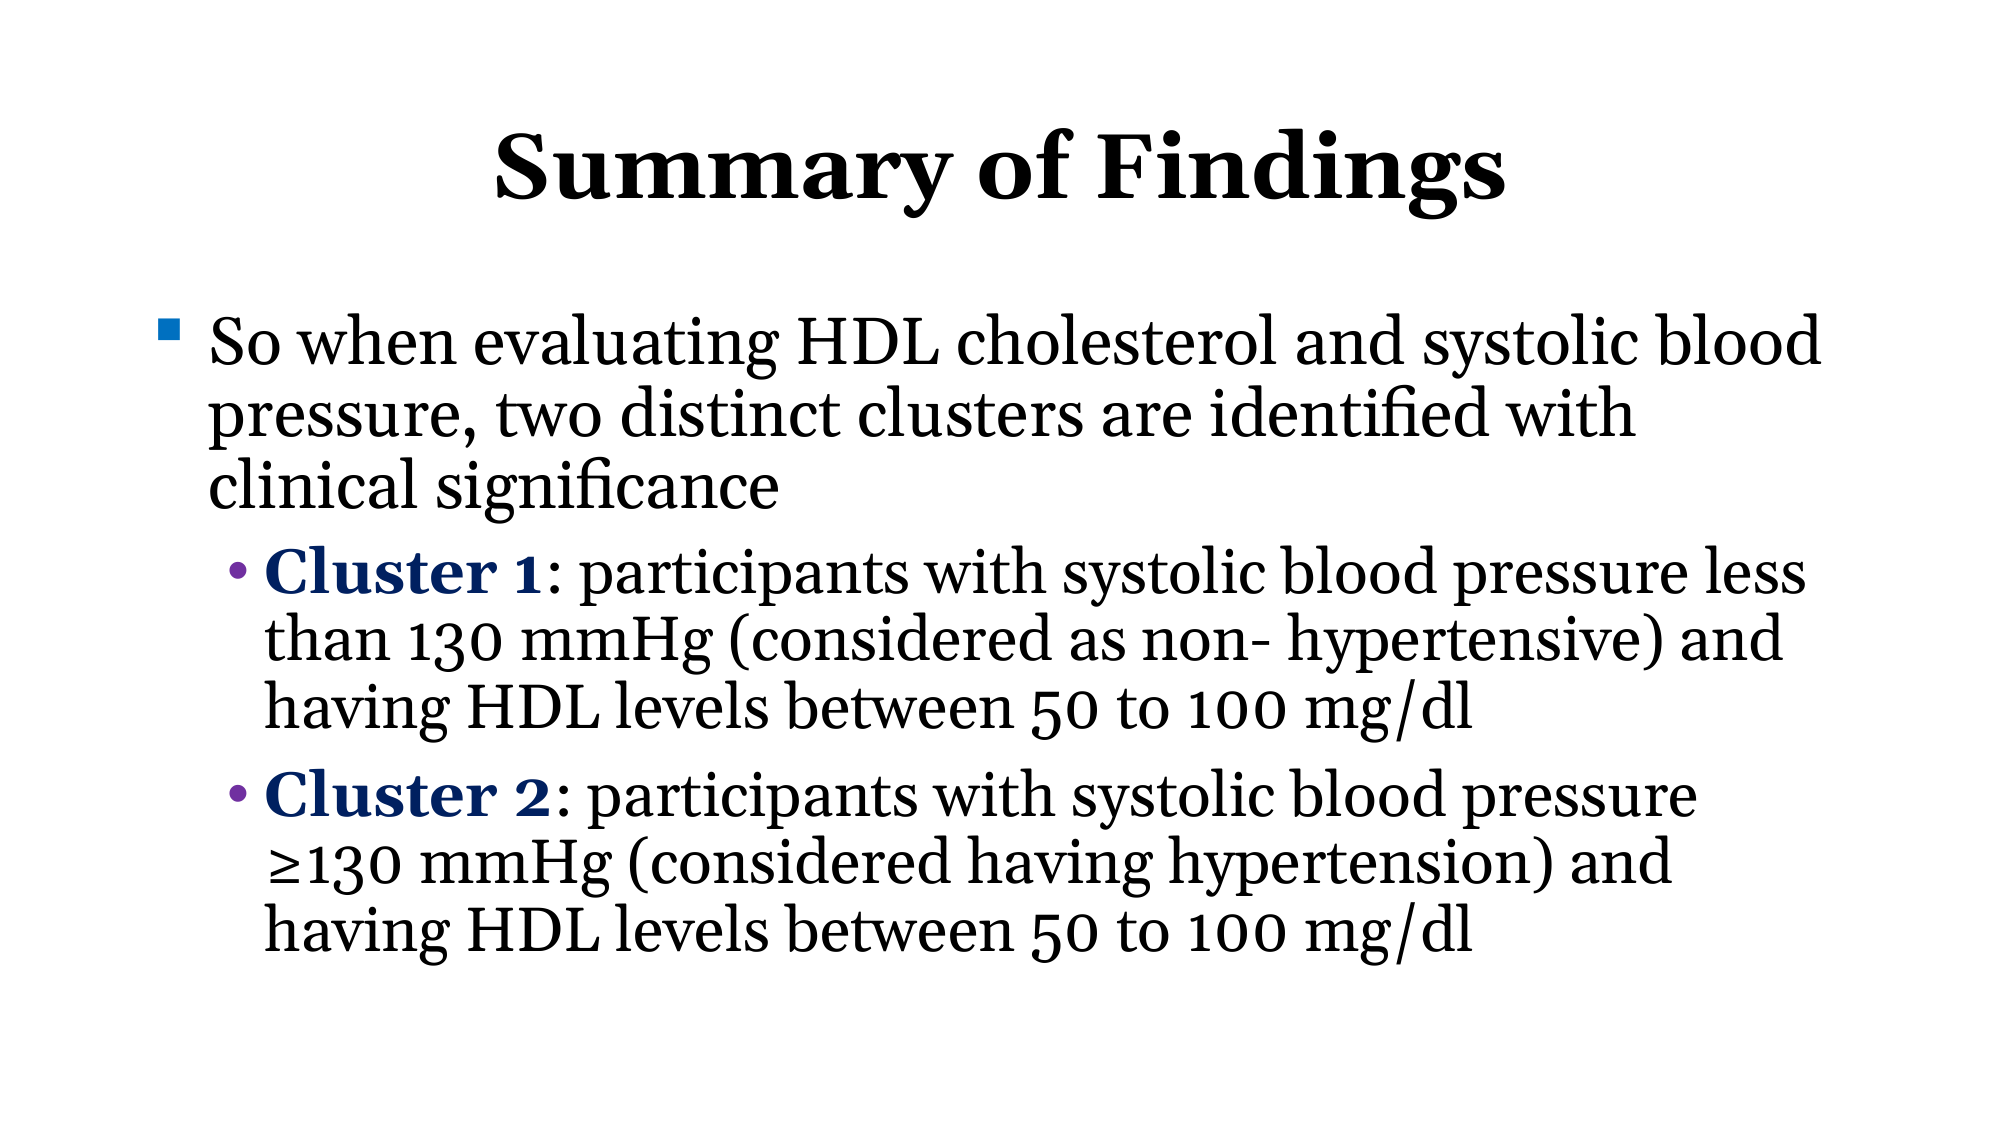

# Summary of Findings
So when evaluating HDL cholesterol and systolic blood pressure, two distinct clusters are identified with clinical significance
Cluster 1: participants with systolic blood pressure less than 130 mmHg (considered as non- hypertensive) and having HDL levels between 50 to 100 mg/dl
Cluster 2: participants with systolic blood pressure ≥130 mmHg (considered having hypertension) and having HDL levels between 50 to 100 mg/dl